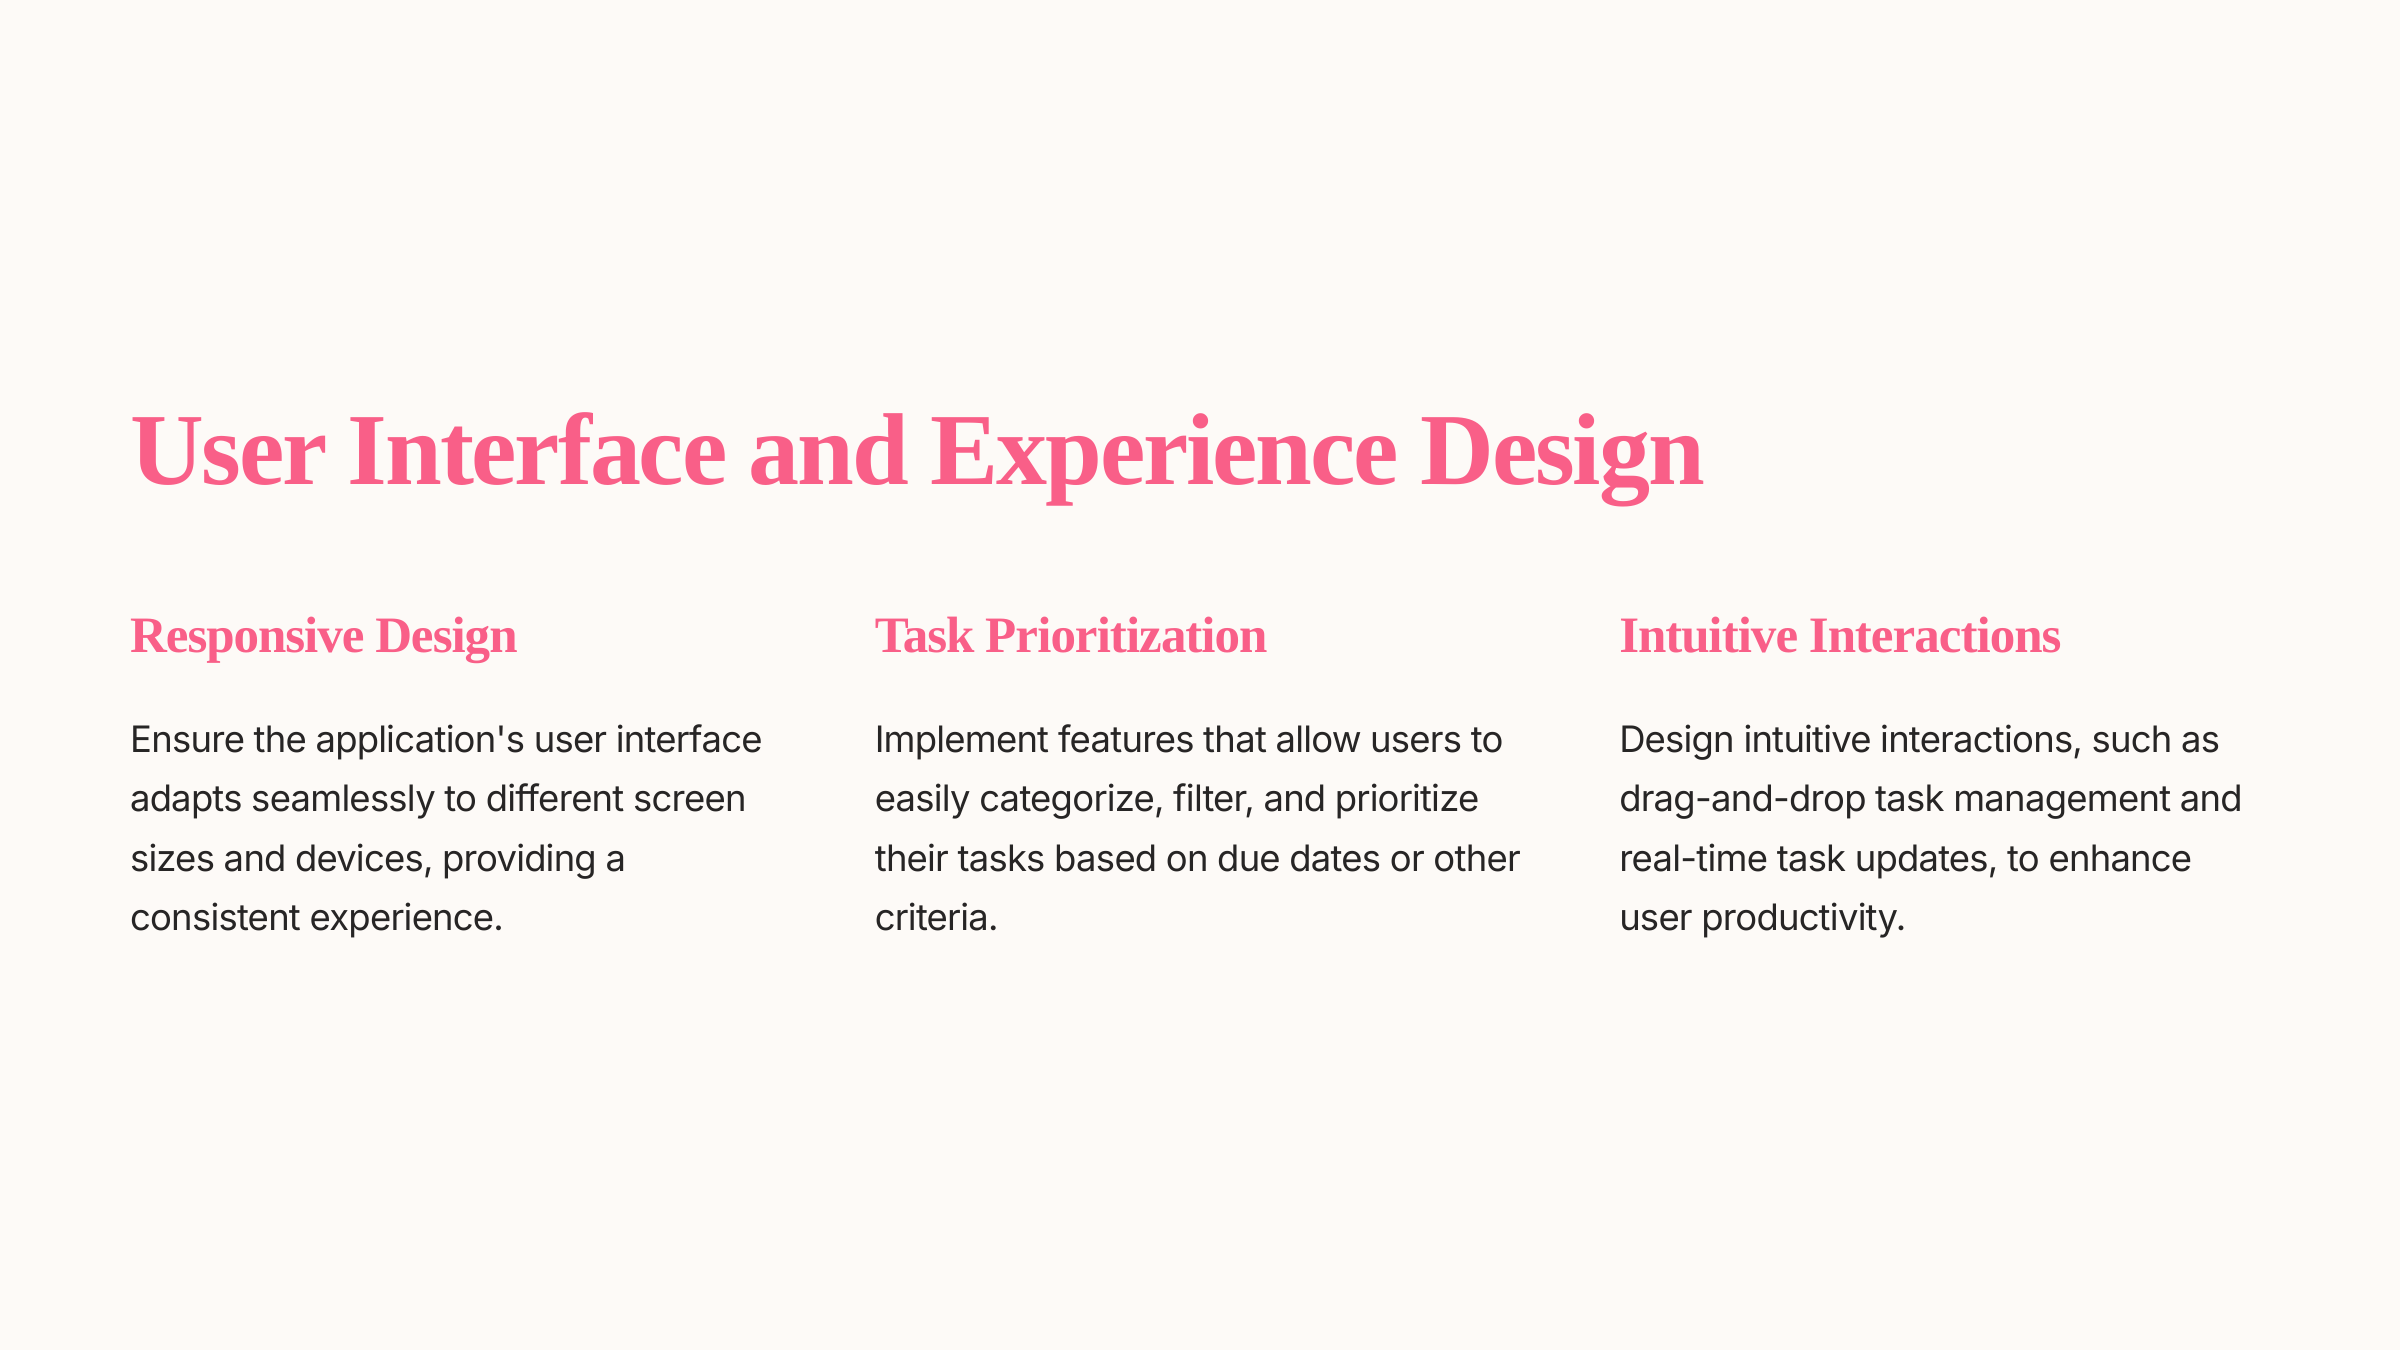

User Interface and Experience Design
Responsive Design
Task Prioritization
Intuitive Interactions
Ensure the application's user interface adapts seamlessly to different screen sizes and devices, providing a consistent experience.
Implement features that allow users to easily categorize, filter, and prioritize their tasks based on due dates or other criteria.
Design intuitive interactions, such as drag-and-drop task management and real-time task updates, to enhance user productivity.